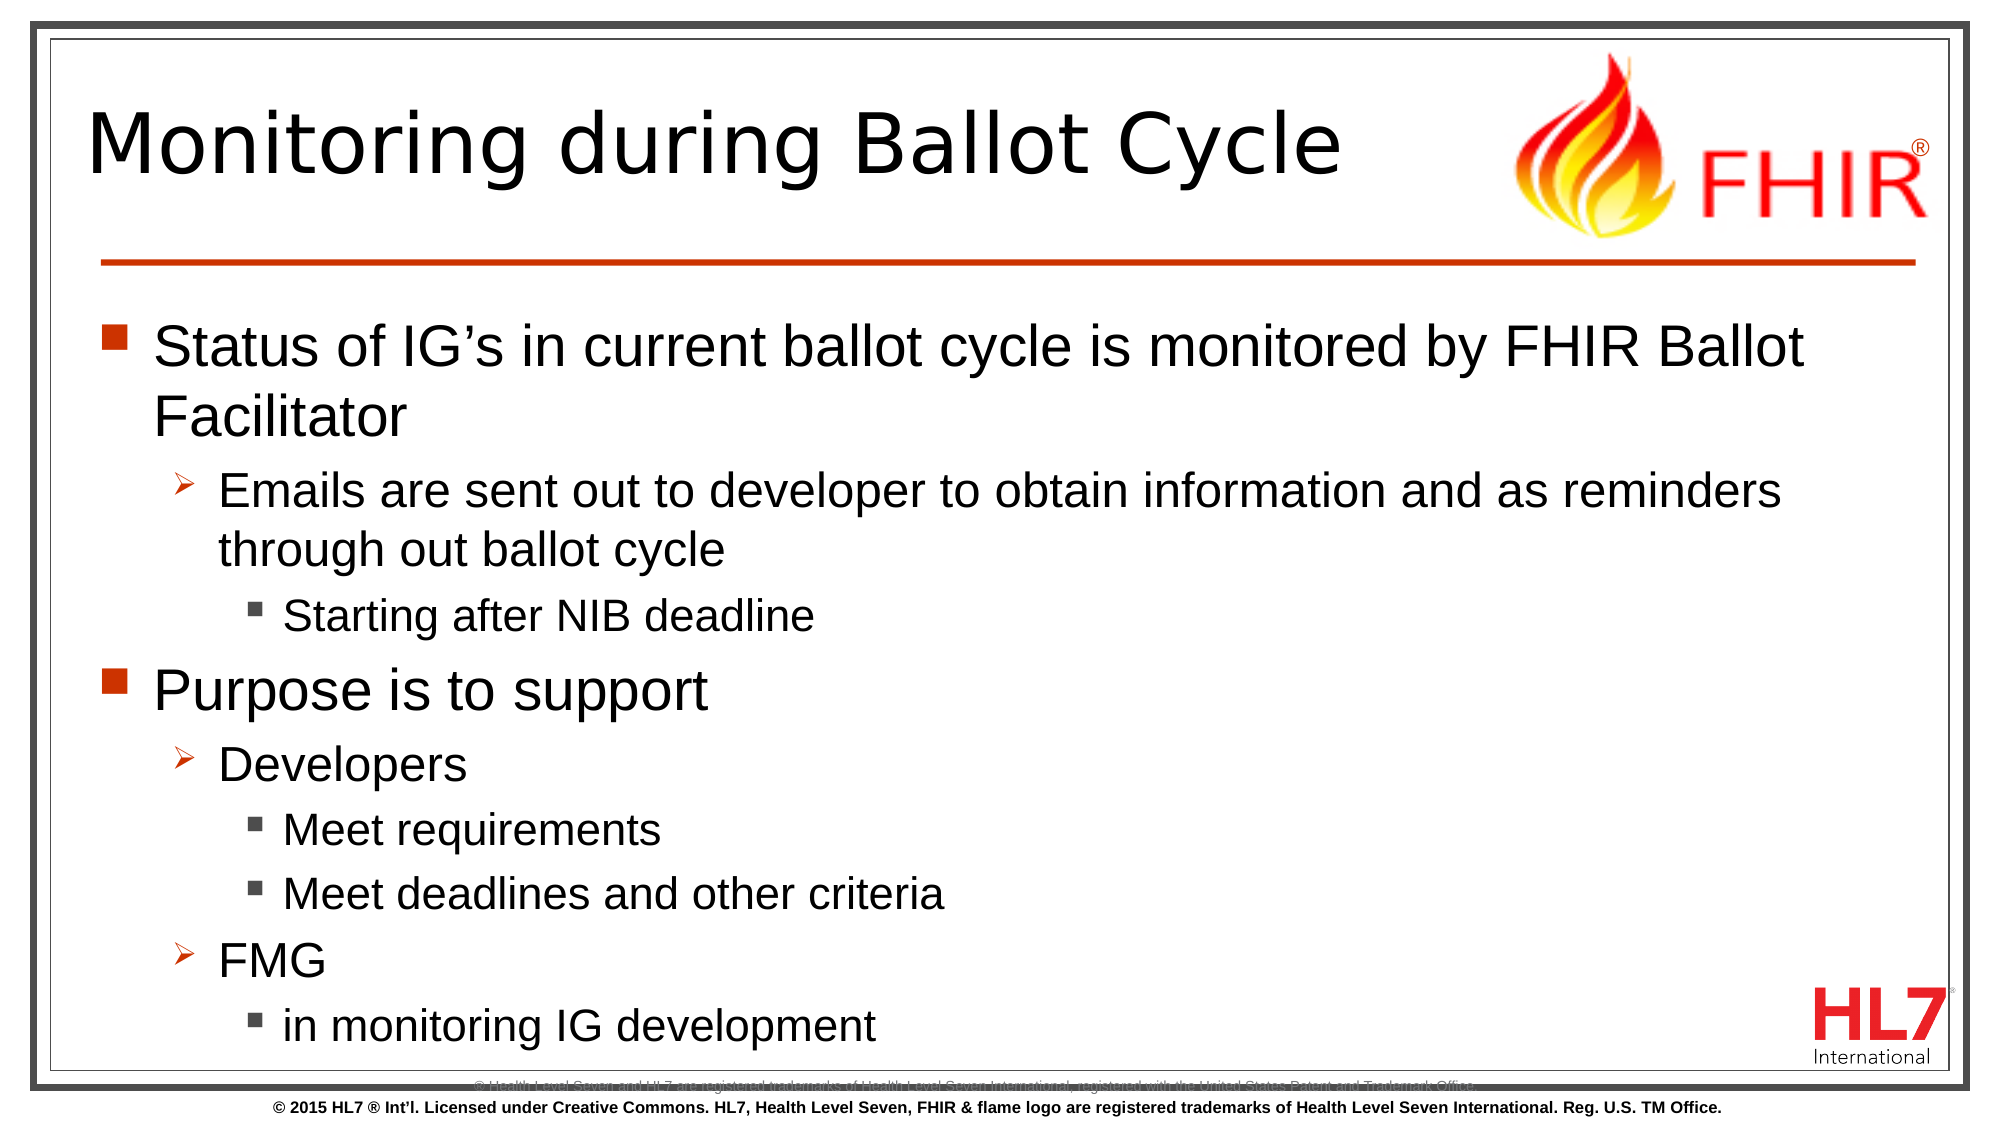

# Monitoring during Ballot Cycle
Status of IG’s in current ballot cycle is monitored by FHIR Ballot Facilitator
Emails are sent out to developer to obtain information and as reminders through out ballot cycle
Starting after NIB deadline
Purpose is to support
Developers
Meet requirements
Meet deadlines and other criteria
FMG
in monitoring IG development

® Health Level Seven and HL7 are registered trademarks of Health Level Seven International, registered with the United States Patent and Trademark Office.
100